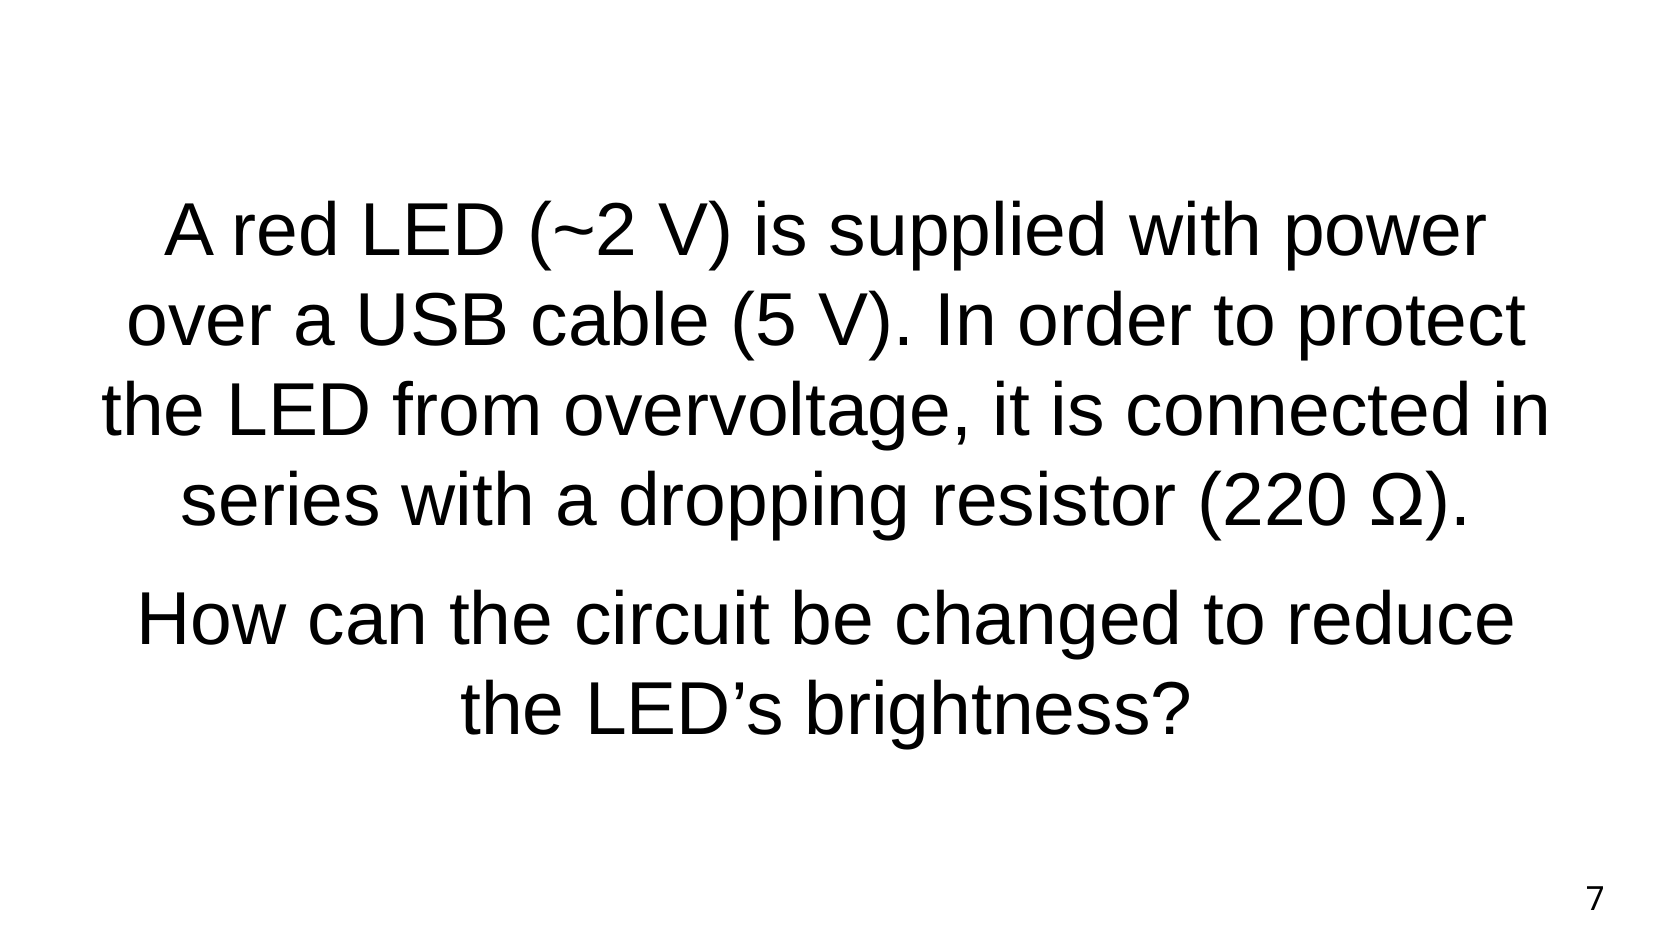

A red LED (~2 V) is supplied with power over a USB cable (5 V). In order to protect the LED from overvoltage, it is connected in series with a dropping resistor (220 Ω).
How can the circuit be changed to reduce the LED’s brightness?